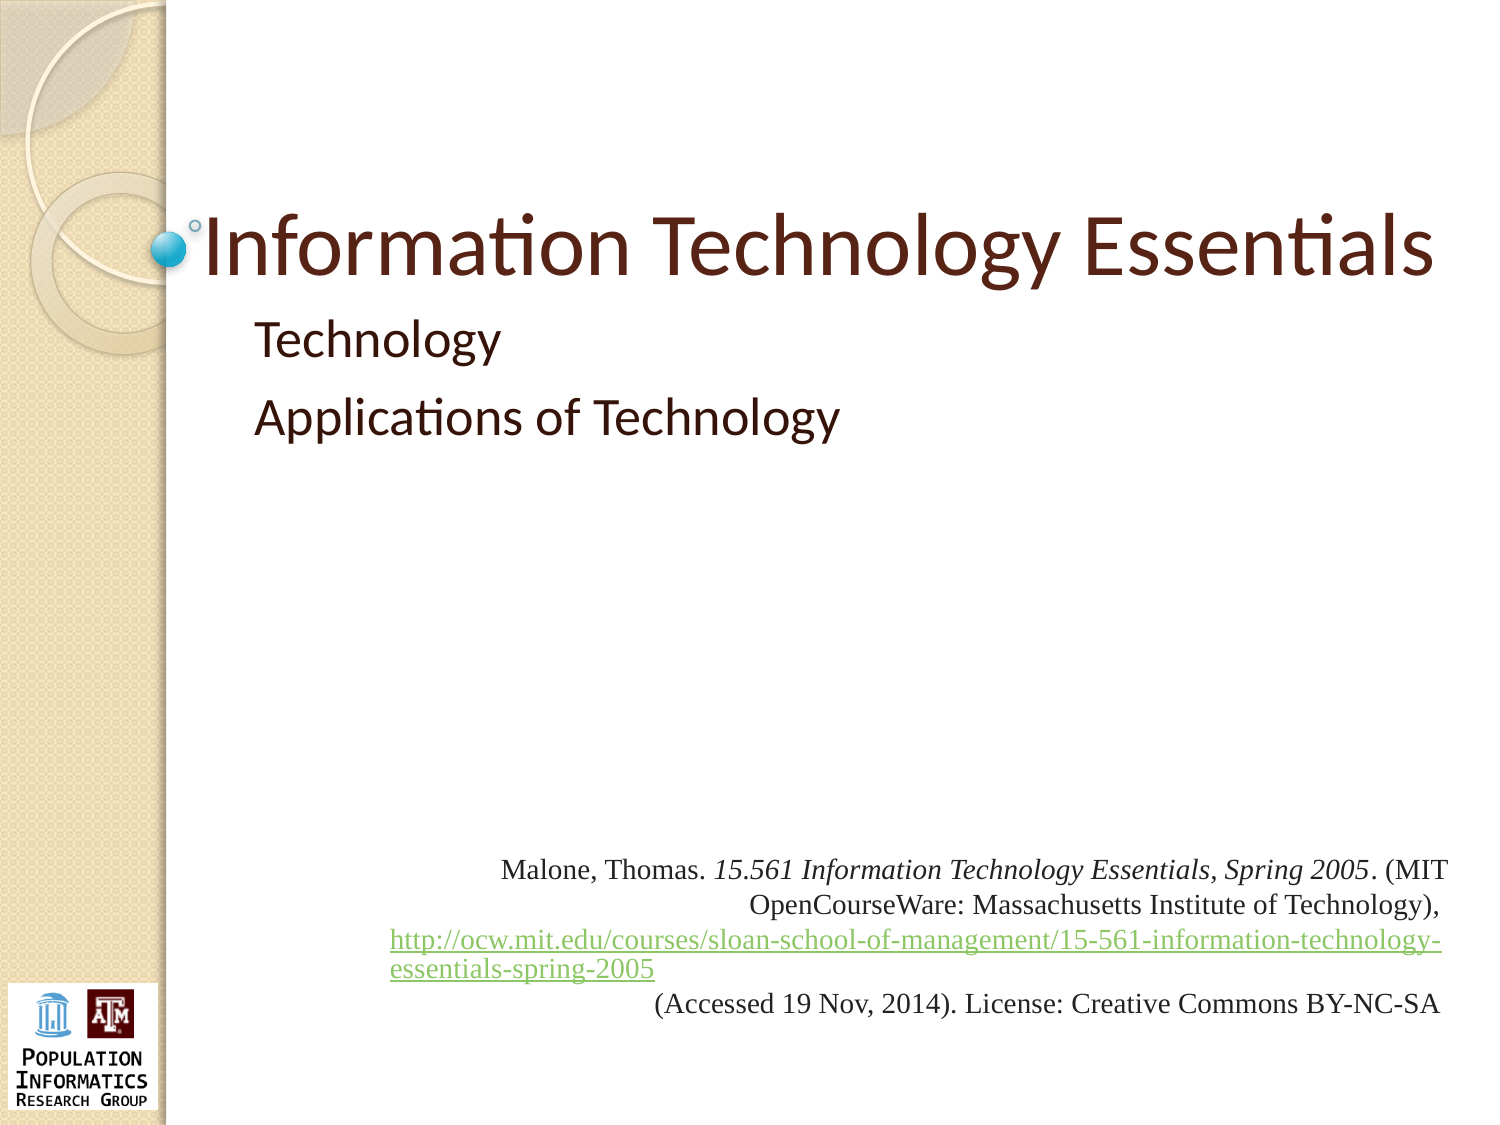

# Information Technology Essentials
Technology
Applications of Technology
Malone, Thomas. 15.561 Information Technology Essentials, Spring 2005. (MIT OpenCourseWare: Massachusetts Institute of Technology), http://ocw.mit.edu/courses/sloan-school-of-management/15-561-information-technology-essentials-spring-2005 (Accessed 19 Nov, 2014). License: Creative Commons BY-NC-SA